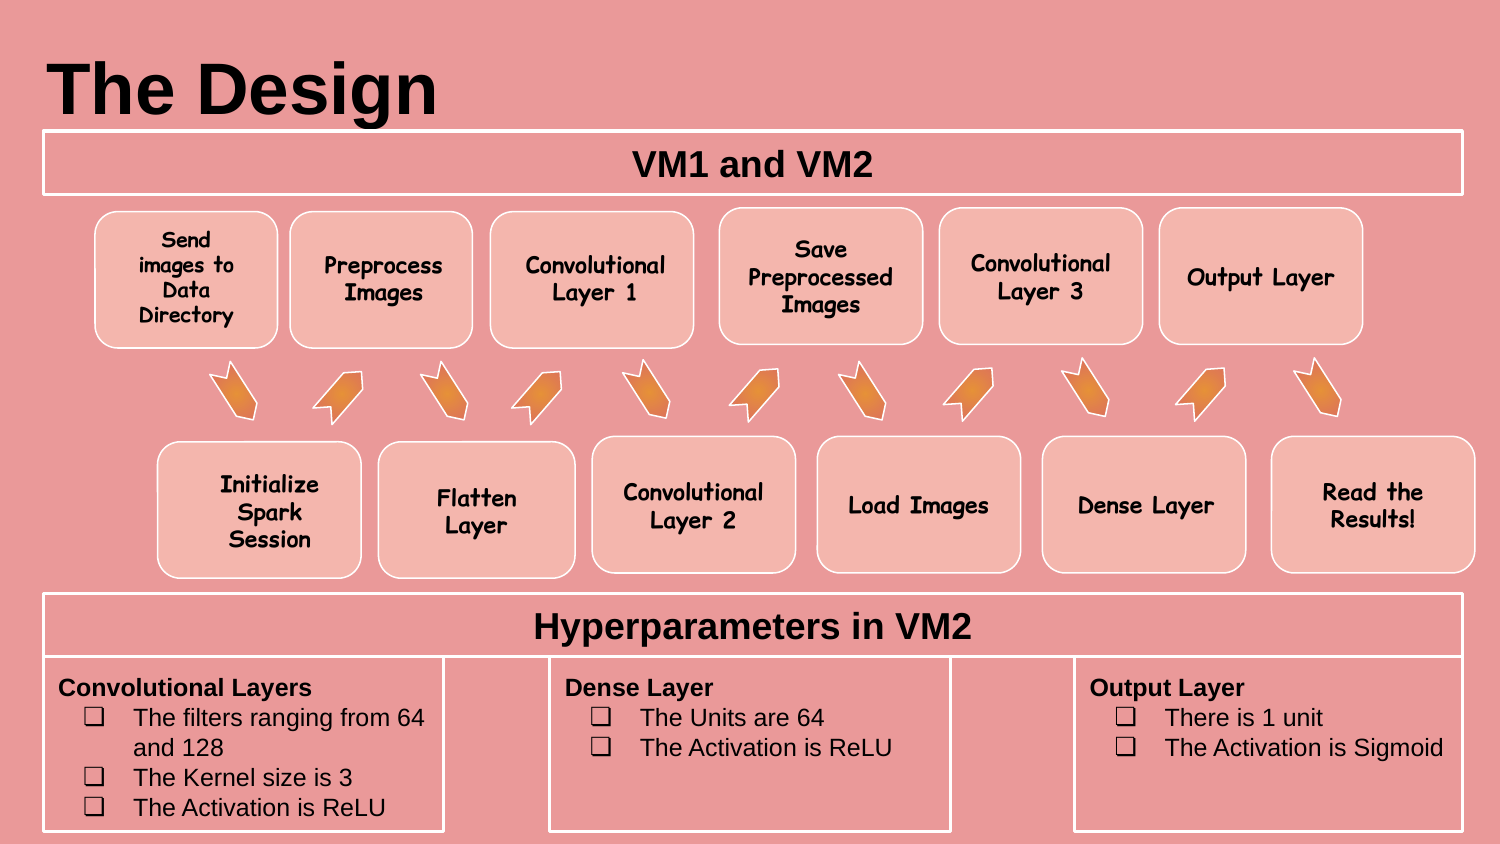

# The Design
VM1 and VM2

Convolutional Layer 3
Output Layer
Save Preprocessed Images
Send images to Data Directory
Convolutional Layer 1
Preprocess Images

Load Images
Dense Layer
Read the Results!
Convolutional Layer 2
Flatten Layer
Initialize Spark Session
Hyperparameters in VM2
Convolutional Layers
The filters ranging from 64 and 128
The Kernel size is 3
The Activation is ReLU
Dense Layer
The Units are 64
The Activation is ReLU
Output Layer
There is 1 unit
The Activation is Sigmoid